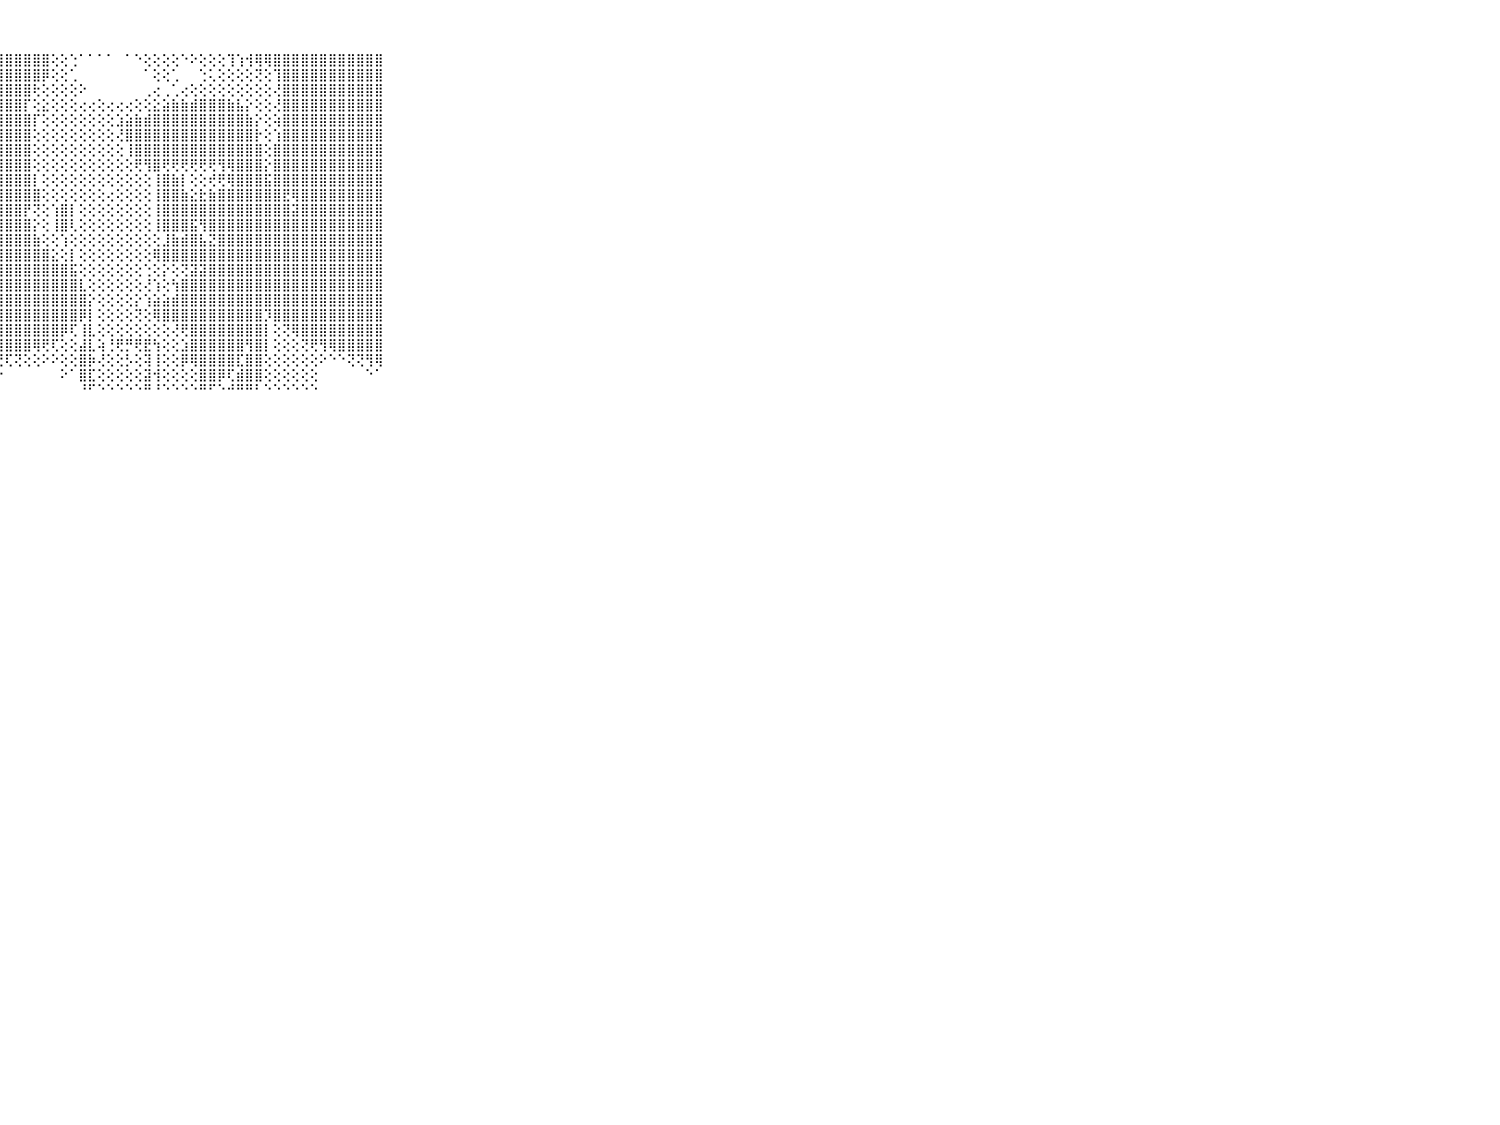

⠀⠀⠀⠀⠀⠀⠀⠀⠀⠀⠀⣿⣿⣿⣿⣿⣿⣿⣿⣿⣿⣿⣿⣿⣿⣿⣿⣿⣿⣿⣿⣿⣿⢕⢕⢑⠁⠁⠁⠁⠀⠁⠑⢕⢕⢕⢕⠑⠕⢕⢕⢕⢹⢱⢺⢿⢿⣿⣿⣿⣿⣿⣿⣿⣿⣿⣿⣿⣿⠀⠀⠀⠀⠀⠀⠀⠀⠀⠀⠀⠀
⠀⠀⠀⠀⠀⠀⠀⠀⠀⠀⠀⣿⣿⣿⣿⣿⣿⣿⣿⣿⣿⣿⣿⣿⣿⣿⣿⣿⣿⣿⣿⣿⡿⢕⢕⢁⠀⠀⠀⠀⠀⠀⠀⠁⢕⢕⢁⠀⠀⢑⢅⢕⢕⢕⢕⢝⢕⢹⣿⣿⣿⣿⣿⣿⣿⣿⣿⣿⣿⠀⠀⠀⠀⠀⠀⠀⠀⠀⠀⠀⠀
⠀⠀⠀⠀⠀⠀⠀⠀⠀⠀⠀⣿⣿⣿⣿⣿⣿⣿⣿⣿⣿⣿⣿⣿⣿⣿⣿⣿⣿⣿⣿⢗⢕⢕⢕⢕⠕⠀⠀⠀⠀⠀⠀⢀⢔⢀⢁⢔⢕⢕⢕⢕⢕⢕⢕⢕⢕⢜⣿⣿⣿⣿⣿⣿⣿⣿⣿⣿⣿⠀⠀⠀⠀⠀⠀⠀⠀⠀⠀⠀⠀
⠀⠀⠀⠀⠀⠀⠀⠀⠀⠀⠀⣿⣿⣿⣿⣿⣿⣿⣿⣿⣿⣿⣿⣿⣿⣿⣿⣿⣿⣿⡏⢕⣕⢕⢕⢕⢔⢔⢕⢔⢔⢔⢕⢕⣕⣵⣷⣷⣾⣿⣿⣿⣷⣧⡕⢕⢕⢜⣿⣿⣿⣿⣿⣿⣿⣿⣿⣿⣿⠀⠀⠀⠀⠀⠀⠀⠀⠀⠀⠀⠀
⠀⠀⠀⠀⠀⠀⠀⠀⠀⠀⠀⣿⣿⣿⣿⣿⣿⣿⣿⣿⣿⣿⣿⣿⣿⣿⣿⣿⣿⣿⣿⡏⢕⢕⢕⢕⢕⢕⢕⢕⣱⣵⣷⣾⣿⣿⣿⣿⣿⣿⣿⣿⣿⣿⣷⡕⢕⢵⣿⣿⣿⣿⣿⣿⣿⣿⣿⣿⣿⠀⠀⠀⠀⠀⠀⠀⠀⠀⠀⠀⠀
⠀⠀⠀⠀⠀⠀⠀⠀⠀⠀⠀⣿⣿⣿⣿⣿⣿⣿⣿⣿⣿⣿⣿⣿⣿⣿⣿⣿⣿⣿⣿⢕⢕⢕⢕⢕⢕⢕⢕⢕⢜⣿⣿⣿⣿⣿⣿⣿⣿⣿⣿⣿⣿⣿⣿⡗⢕⢱⣿⣿⣿⣿⣿⣿⣿⣿⣿⣿⣿⠀⠀⠀⠀⠀⠀⠀⠀⠀⠀⠀⠀
⠀⠀⠀⠀⠀⠀⠀⠀⠀⠀⠀⣿⣿⣿⣿⣿⣿⣿⣿⣿⣿⣿⣿⣿⣿⣿⣿⣿⣿⣿⣿⢕⢕⢕⢕⢕⢕⢕⢕⢕⢕⢸⣿⣿⣿⣿⣿⣿⣿⣿⣿⣿⣿⣿⣿⣿⢕⣿⣿⣿⣿⣿⣿⣿⣿⣿⣿⣿⣿⠀⠀⠀⠀⠀⠀⠀⠀⠀⠀⠀⠀
⠀⠀⠀⠀⠀⠀⠀⠀⠀⠀⠀⣿⣿⣿⣿⣿⣿⣿⣿⣿⣿⣿⣿⣿⣿⣿⣿⣿⣿⣿⣿⢕⢕⢕⢕⢕⢕⢕⢕⢕⢕⢕⢟⢻⣿⢟⢟⢟⢟⢟⢟⢻⢿⣿⣿⣿⡕⣿⣿⣿⣿⣿⣿⣿⣿⣿⣿⣿⣿⠀⠀⠀⠀⠀⠀⠀⠀⠀⠀⠀⠀
⠀⠀⠀⠀⠀⠀⠀⠀⠀⠀⠀⣿⣿⣿⣿⣿⣿⣿⣿⣿⣿⣿⣿⣿⣿⣿⣿⣿⣿⣿⣿⡇⢕⢕⢕⢕⢕⢕⢕⢕⢕⢕⢕⢕⢸⣿⣷⡇⢕⢕⢞⢟⢿⣿⣿⣿⣯⣿⣿⣿⣿⣿⣿⣿⣿⣿⣿⣿⣿⠀⠀⠀⠀⠀⠀⠀⠀⠀⠀⠀⠀
⠀⠀⠀⠀⠀⠀⠀⠀⠀⠀⠀⣿⣿⣿⣿⣿⣿⣿⣿⣿⣿⣿⣿⣿⣿⣿⣿⣿⣿⣿⣿⣿⢕⢕⢕⢕⢕⢕⢕⢔⢕⢕⢕⢕⢸⣿⣿⣷⣕⣗⣷⣿⣿⣿⣿⣿⣿⣿⣟⢿⣿⣿⣿⣿⣿⣿⣿⣿⣿⠀⠀⠀⠀⠀⠀⠀⠀⠀⠀⠀⠀
⠀⠀⠀⠀⠀⠀⠀⠀⠀⠀⠀⣿⣿⣿⣿⣿⣿⣿⣿⣿⣿⣿⣿⣿⣿⣿⣿⣿⣿⣿⡟⢝⢕⢱⣿⡇⢕⢕⢕⢕⢕⢕⢕⢕⢸⣿⣿⣿⣿⣿⣿⣿⣿⣿⣿⣿⣿⣿⣿⣽⣿⣿⣿⣿⣿⣿⣿⣿⣿⠀⠀⠀⠀⠀⠀⠀⠀⠀⠀⠀⠀
⠀⠀⠀⠀⠀⠀⠀⠀⠀⠀⠀⣿⣿⣿⣿⣿⣿⣿⣿⣿⣿⣿⣿⣿⣿⣿⣿⣿⣿⣿⣿⡕⢕⢸⣿⢇⢕⢕⢕⢕⢕⢕⢕⢕⢸⣿⣿⣿⣯⢻⣿⣿⣿⣿⣿⣿⣿⣿⣿⣿⣿⣿⣿⣿⣿⣿⣿⣿⣿⠀⠀⠀⠀⠀⠀⠀⠀⠀⠀⠀⠀
⠀⠀⠀⠀⠀⠀⠀⠀⠀⠀⠀⣿⣿⣿⣿⣿⣿⣿⣿⣿⣿⣿⣿⣿⣿⣿⣿⣿⣿⣿⣿⣷⢕⢕⢱⢕⢕⢕⢕⢕⢕⢕⢕⢕⢕⣸⣷⣾⣿⣧⣝⣿⣿⣿⣿⣿⣿⣿⣿⣿⣿⣿⣿⣿⣿⣿⣿⣿⣿⠀⠀⠀⠀⠀⠀⠀⠀⠀⠀⠀⠀
⠀⠀⠀⠀⠀⠀⠀⠀⠀⠀⠀⣿⣿⣿⣿⣿⣿⣿⣿⣿⣿⣿⣿⣿⣿⣿⣿⣿⣿⣿⣿⣿⣿⣕⢕⡇⢕⢕⢕⢕⢕⢕⢕⢕⢿⣿⣿⣿⣿⣿⣿⣿⣿⣿⣿⣿⣿⣿⣿⣿⣿⣿⣿⣿⣿⣿⣿⣿⣿⠀⠀⠀⠀⠀⠀⠀⠀⠀⠀⠀⠀
⠀⠀⠀⠀⠀⠀⠀⠀⠀⠀⠀⣿⣿⣿⣿⣿⣿⣿⣿⣿⣿⣿⣿⣿⣿⣿⣿⣿⣿⣿⣿⣿⣿⣿⣿⣯⢕⢕⢕⢕⢕⢕⢕⢑⢕⡕⢕⢝⣽⣽⣿⣿⣿⣿⣿⣿⣿⣿⣿⣿⣿⣿⣿⣿⣿⣿⣿⣿⣿⠀⠀⠀⠀⠀⠀⠀⠀⠀⠀⠀⠀
⠀⠀⠀⠀⠀⠀⠀⠀⠀⠀⠀⣿⣿⣿⣿⣿⣿⣿⣿⣿⣿⣿⣿⣿⣿⣿⣿⣿⣿⣿⣿⣿⣿⣿⣿⣿⣇⢕⢕⢕⢕⢕⢕⢜⢱⢕⢳⣿⣿⣿⣿⣿⣿⣿⣿⣿⣿⣿⣿⣿⣿⣿⣿⣿⣿⣿⣿⣿⣿⠀⠀⠀⠀⠀⠀⠀⠀⠀⠀⠀⠀
⠀⠀⠀⠀⠀⠀⠀⠀⠀⠀⠀⣿⣿⣿⣿⣿⣿⣿⣿⣿⣿⣿⣿⣿⣿⣿⣿⣿⣿⣿⣿⣿⣿⣿⣿⣿⣿⡕⢕⢕⢕⢕⡕⢱⣵⣵⣾⣿⣿⣿⣿⣿⣿⣿⣿⣿⣿⣿⣿⣿⣿⣿⣿⣿⣿⣿⣿⣿⣿⠀⠀⠀⠀⠀⠀⠀⠀⠀⠀⠀⠀
⠀⠀⠀⠀⠀⠀⠀⠀⠀⠀⠀⣿⣿⣿⣿⣿⣿⣿⣿⣿⣿⣿⣿⣿⣿⣿⣿⣿⣿⣿⣿⣿⣿⣿⣿⣿⡿⡇⢕⢕⢕⢕⢝⢕⢿⣿⣿⣿⣿⣿⣿⣿⣿⣿⣿⣿⡹⣿⣿⣿⣿⣿⣿⣿⣿⣿⣿⣿⣿⠀⠀⠀⠀⠀⠀⠀⠀⠀⠀⠀⠀
⠀⠀⠀⠀⠀⠀⠀⠀⠀⠀⠀⣿⣿⣿⣿⣿⣿⣿⣿⣿⣿⣿⣿⣿⣿⣿⣿⣿⣿⣿⣿⣿⣿⣿⡿⢏⢸⣇⢕⢕⢕⢕⢕⢕⢕⢕⢜⢟⣿⣿⣿⣿⣿⣿⣿⣿⡇⢕⢝⢿⣿⣿⣿⣿⣿⣿⣿⣿⣿⠀⠀⠀⠀⠀⠀⠀⠀⠀⠀⠀⠀
⠀⠀⠀⠀⠀⠀⠀⠀⠀⠀⠀⣿⣿⣿⣿⣿⣿⣿⣿⣿⣿⣿⣿⣿⣿⣿⣿⣿⣿⣿⣿⢿⢟⢏⢕⢕⣼⣇⢵⢘⢟⡛⢟⣟⢳⢕⢕⣱⣿⣿⣿⣿⣿⣿⢻⣿⡇⢕⢕⢕⢝⢟⢻⢿⣿⣿⣿⣿⣿⠀⠀⠀⠀⠀⠀⠀⠀⠀⠀⠀⠀
⠀⠀⠀⠀⠀⠀⠀⠀⠀⠀⠀⣿⣿⣿⣿⣿⣿⣿⣿⣿⣿⣿⣿⣿⣿⣿⢿⢟⢏⢝⢕⢕⠕⠕⢕⢕⣿⡷⢜⢕⢕⡣⢕⢽⢸⢕⢕⡿⢿⣿⣿⣿⣿⣏⣿⣿⢕⢕⢕⢕⢕⢕⠕⠑⠑⢝⢝⢻⢿⠀⠀⠀⠀⠀⠀⠀⠀⠀⠀⠀⠀
⠀⠀⠀⠀⠀⠀⠀⠀⠀⠀⠀⣿⣿⣿⣿⣿⣿⣿⣿⣿⣿⢿⢟⢟⢝⢕⠑⠑⠀⠀⠀⠀⠀⠀⠕⠁⣿⣏⢕⢕⢕⢕⢕⣽⢺⢕⢕⢕⢕⣿⣿⡿⢏⣾⣿⣿⢕⢕⢕⢕⢕⢕⠀⠀⠀⠀⠀⠑⠁⠀⠀⠀⠀⠀⠀⠀⠀⠀⠀⠀⠀
⠀⠀⠀⠀⠀⠀⠀⠀⠀⠀⠀⠛⠛⠛⠛⠛⠛⠛⠛⠙⠑⠑⠑⠑⠁⠀⠀⠀⠀⠀⠀⠀⠀⠀⠀⠀⠘⠋⠑⠑⠑⠑⠑⠛⠘⠑⠑⠑⠑⠛⠋⠑⠚⠛⠛⠃⠑⠑⠑⠑⠑⠑⠀⠀⠀⠀⠀⠀⠀⠀⠀⠀⠀⠀⠀⠀⠀⠀⠀⠀⠀